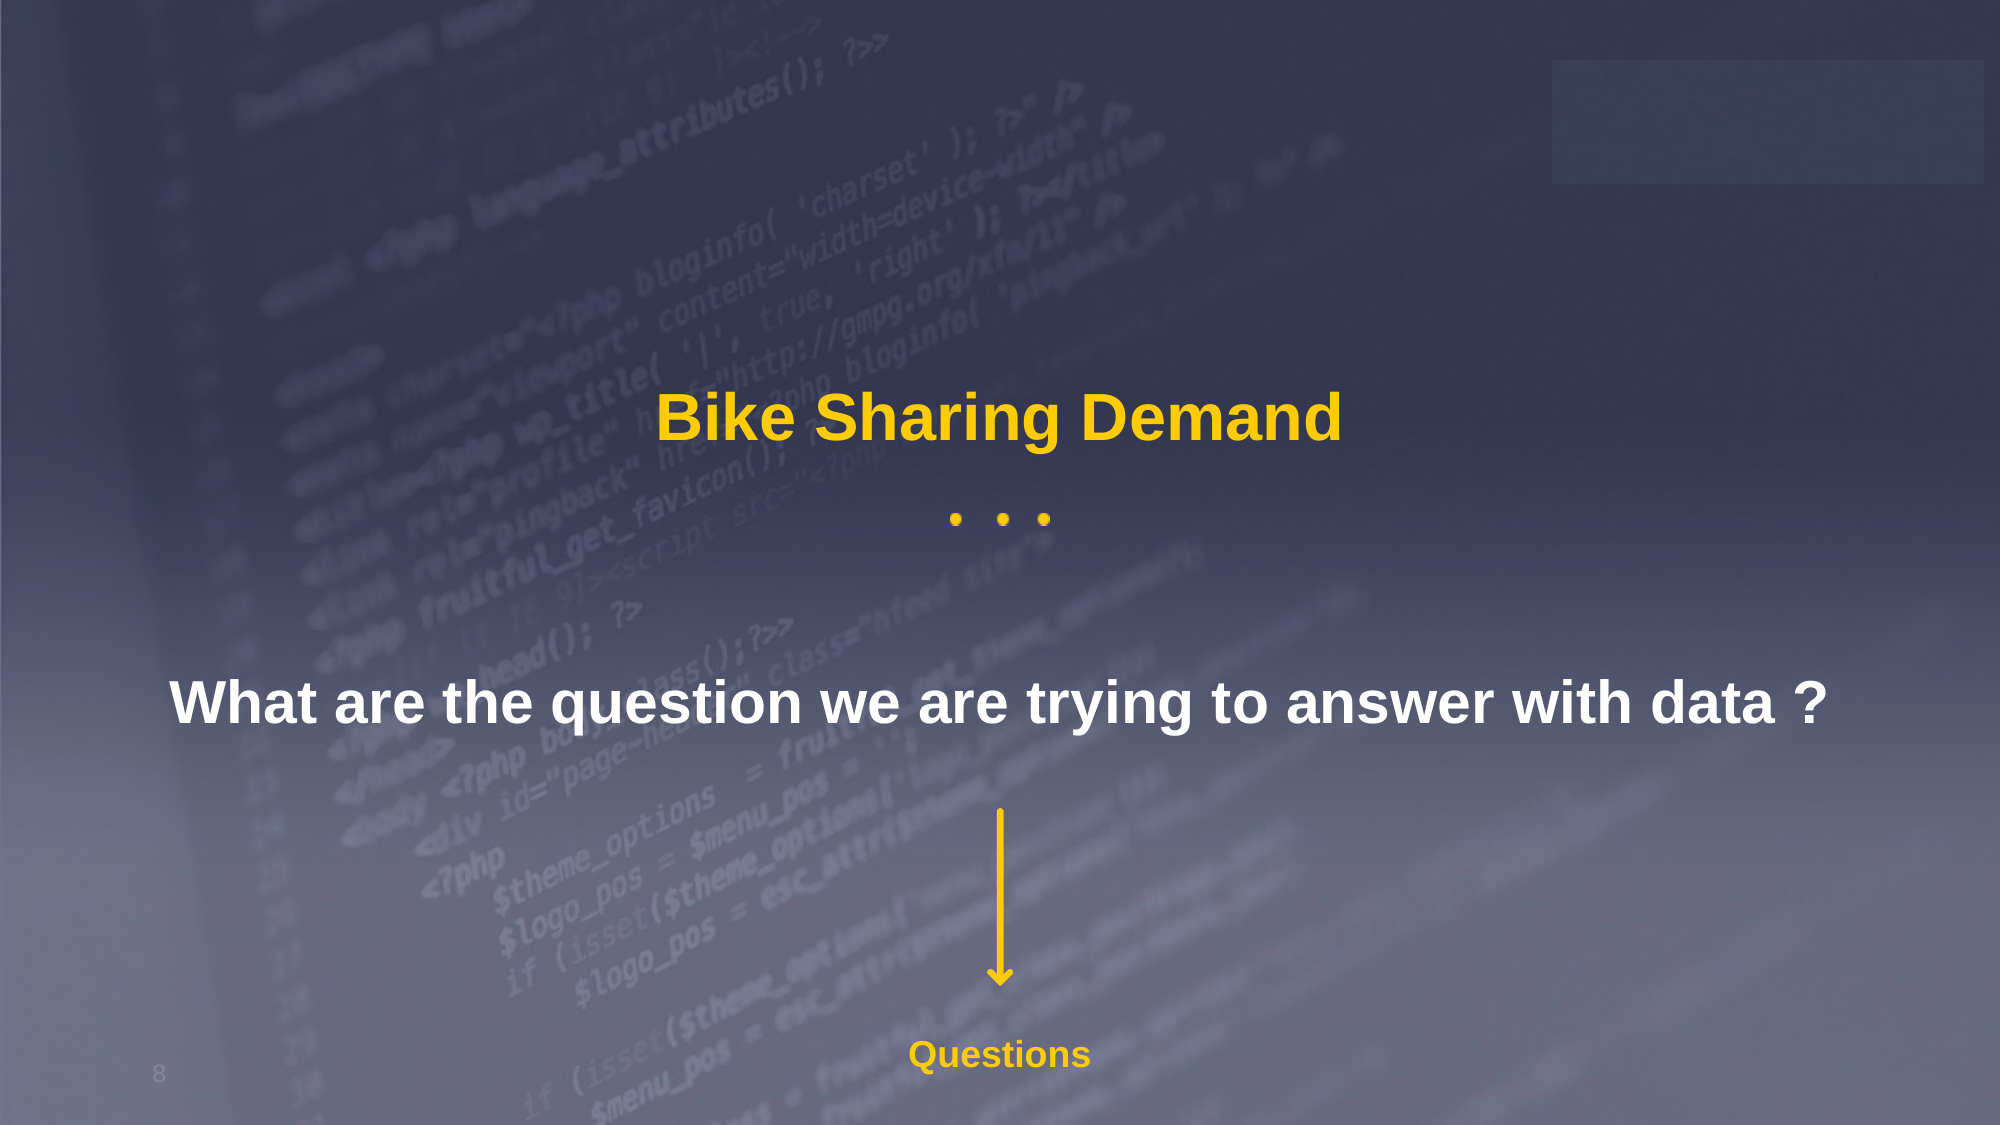

# Bike Sharing Demand

What are the question we are trying to answer with data ?

Questions
8